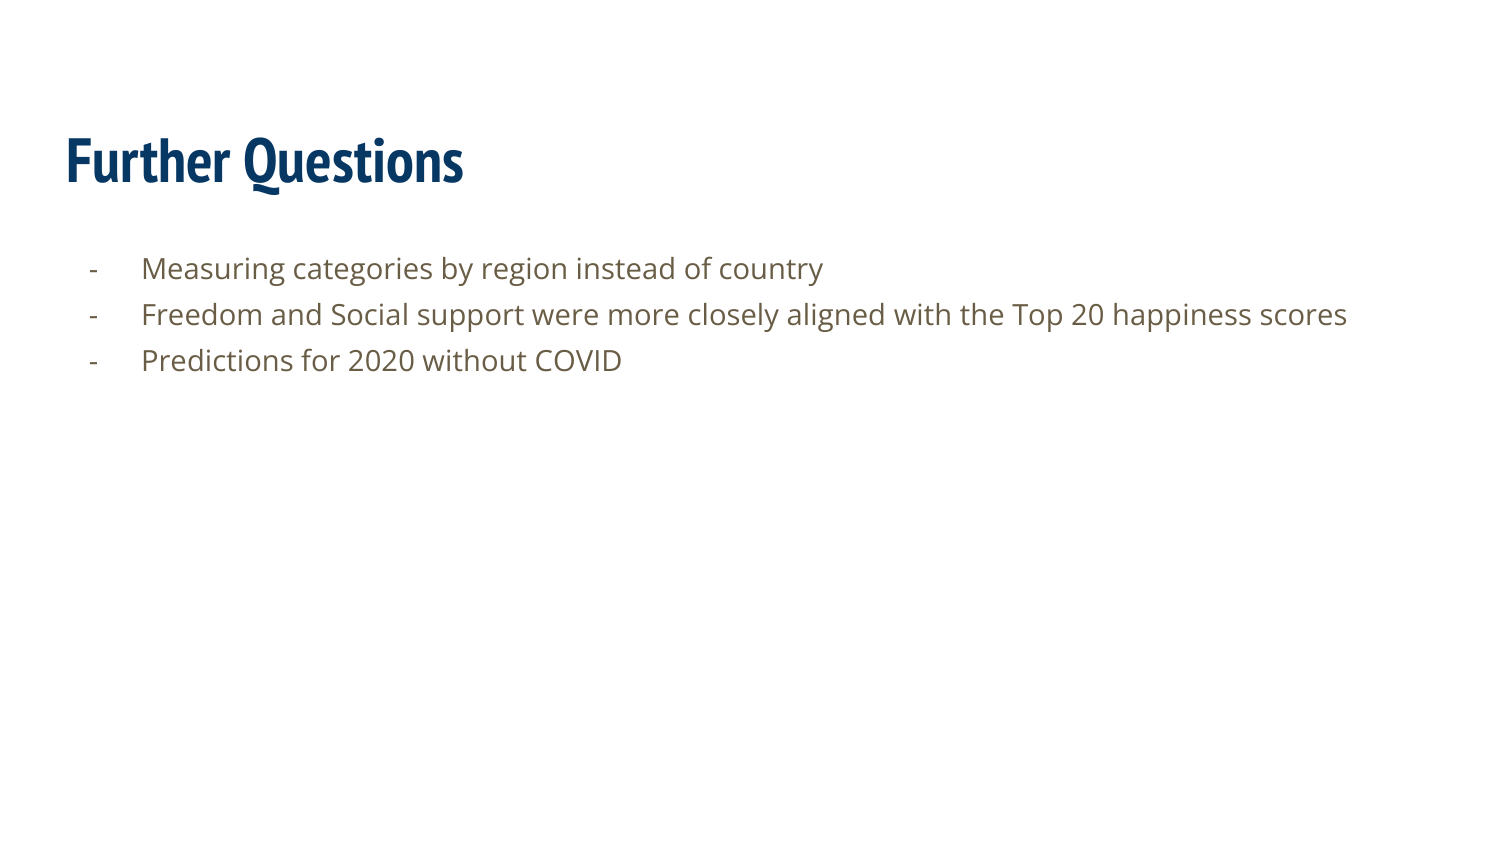

# Further Questions
Measuring categories by region instead of country
Freedom and Social support were more closely aligned with the Top 20 happiness scores
Predictions for 2020 without COVID